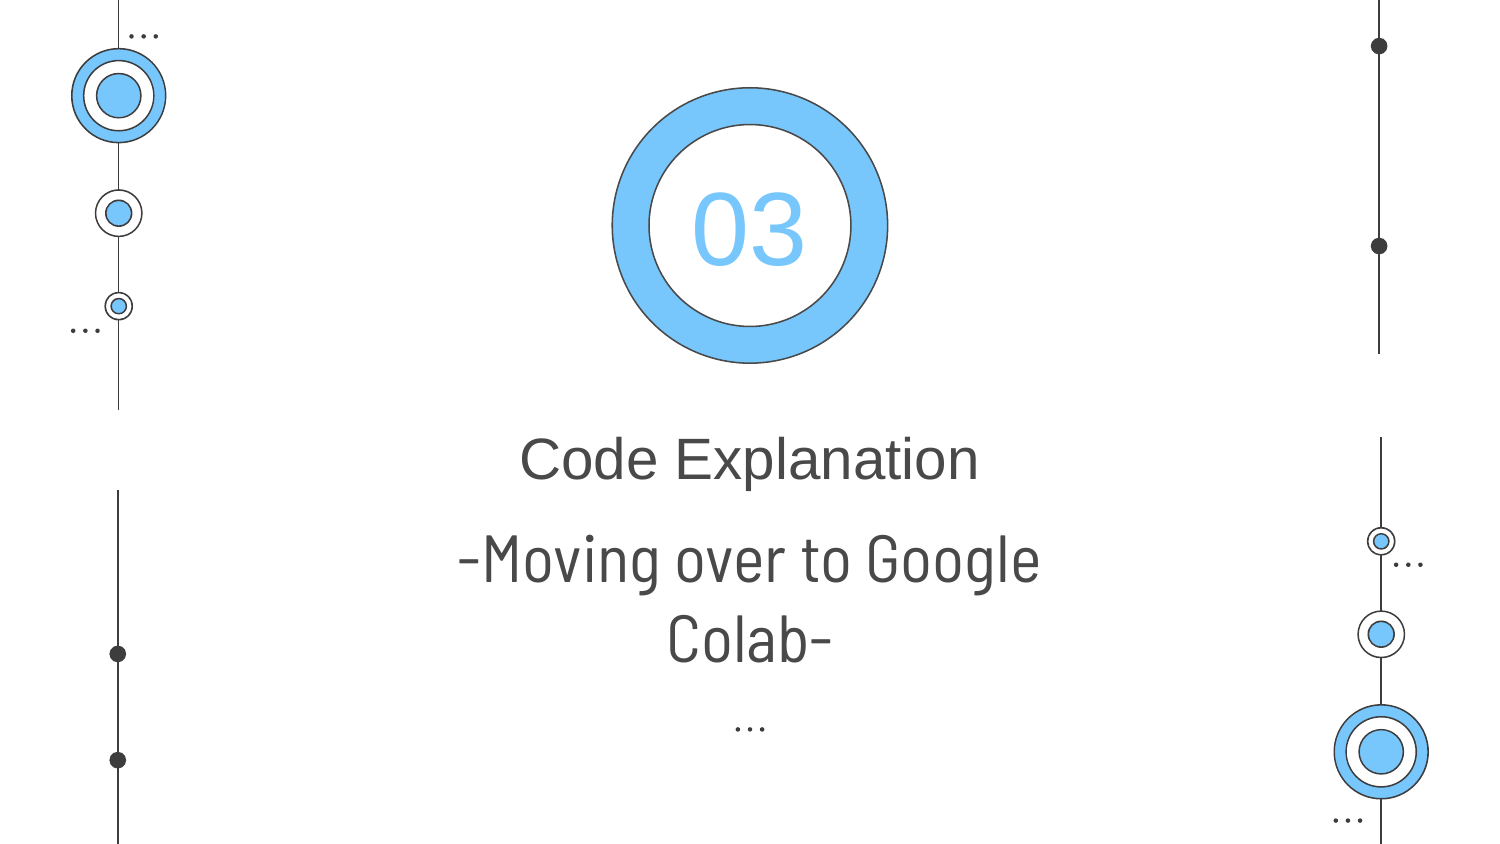

03
# Code Explanation
-Moving over to Google Colab-